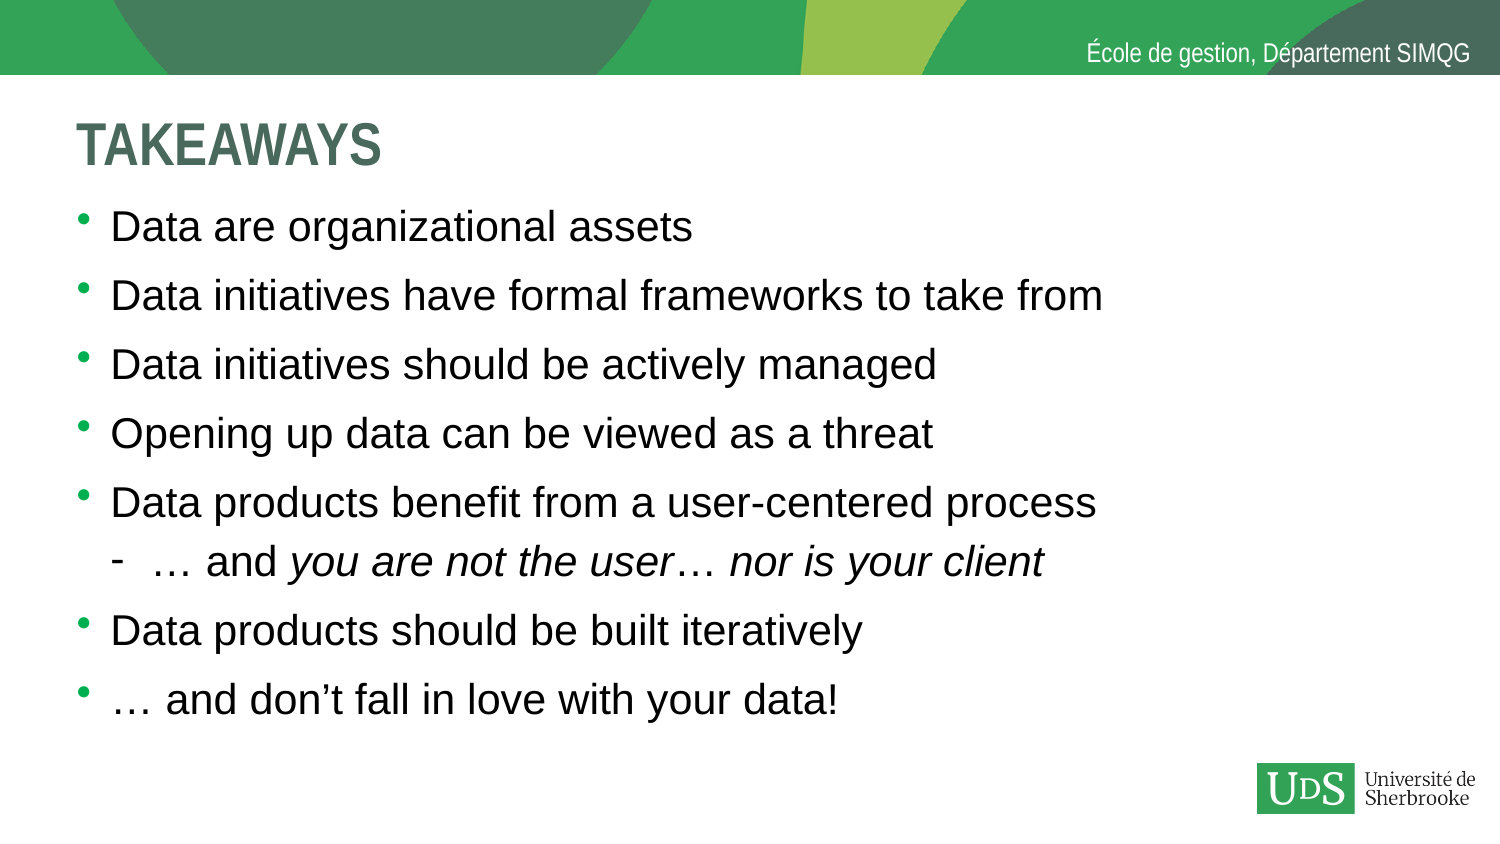

# Takeaways
Data are organizational assets
Data initiatives have formal frameworks to take from
Data initiatives should be actively managed
Opening up data can be viewed as a threat
Data products benefit from a user-centered process
… and you are not the user… nor is your client
Data products should be built iteratively
… and don’t fall in love with your data!